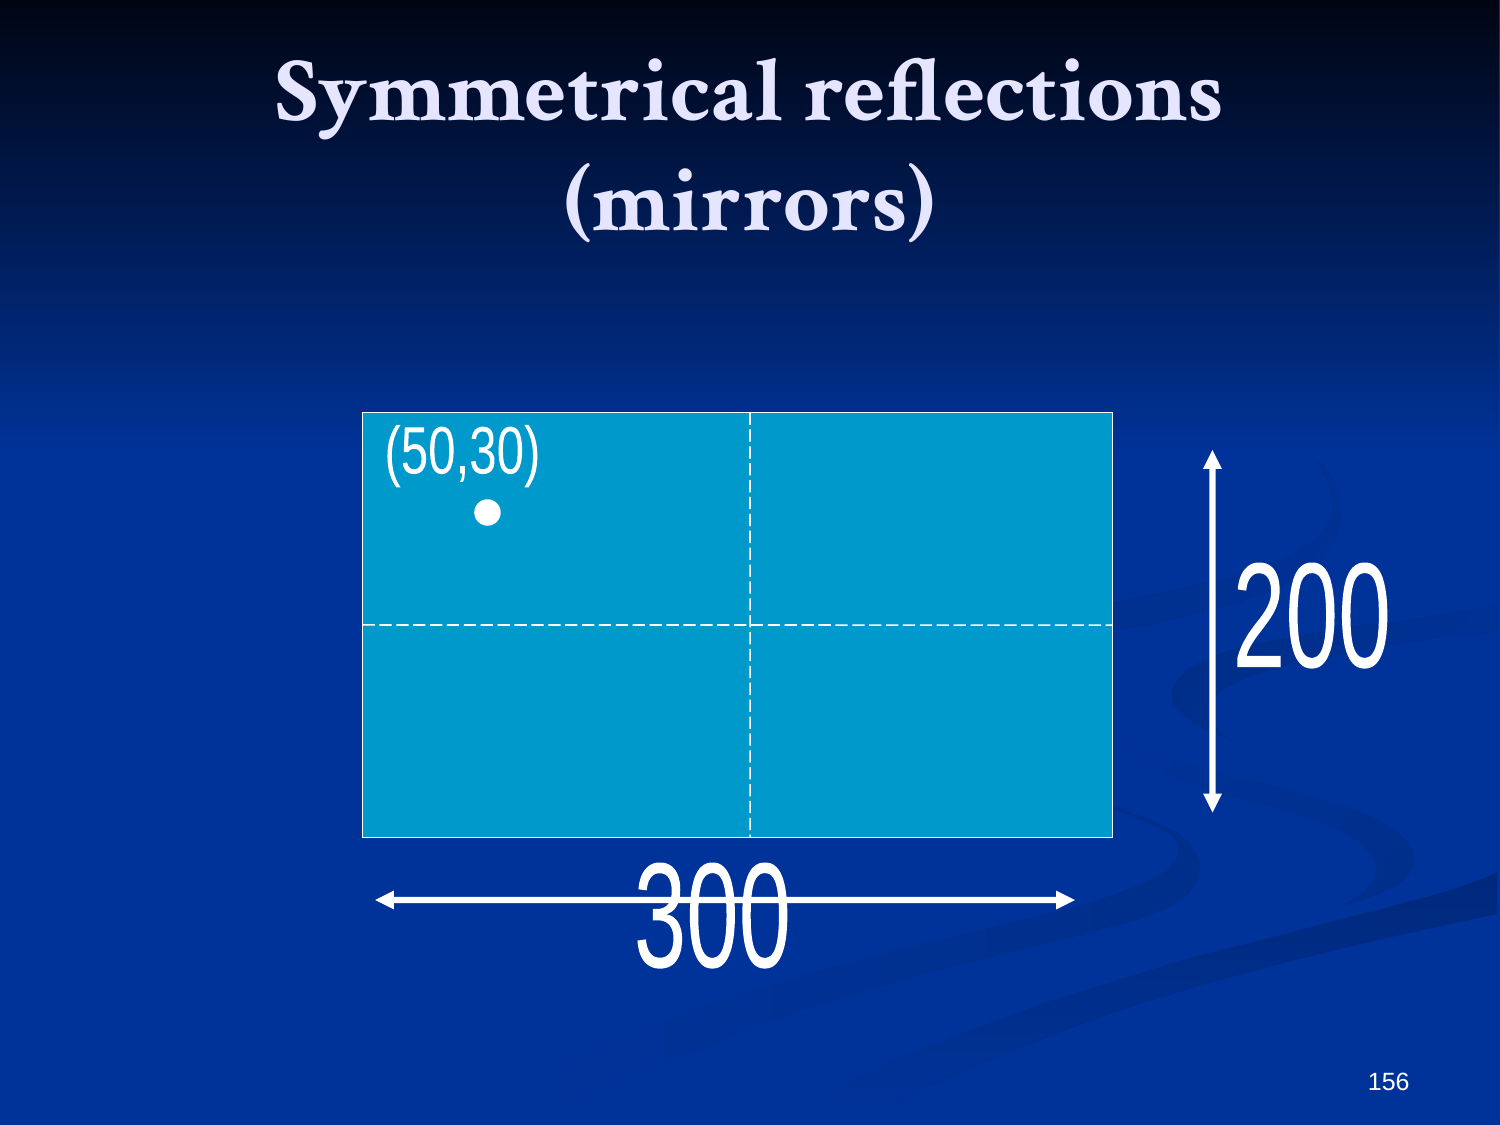

# Symmetrical reflections (mirrors)

(50,30)

200

300

156